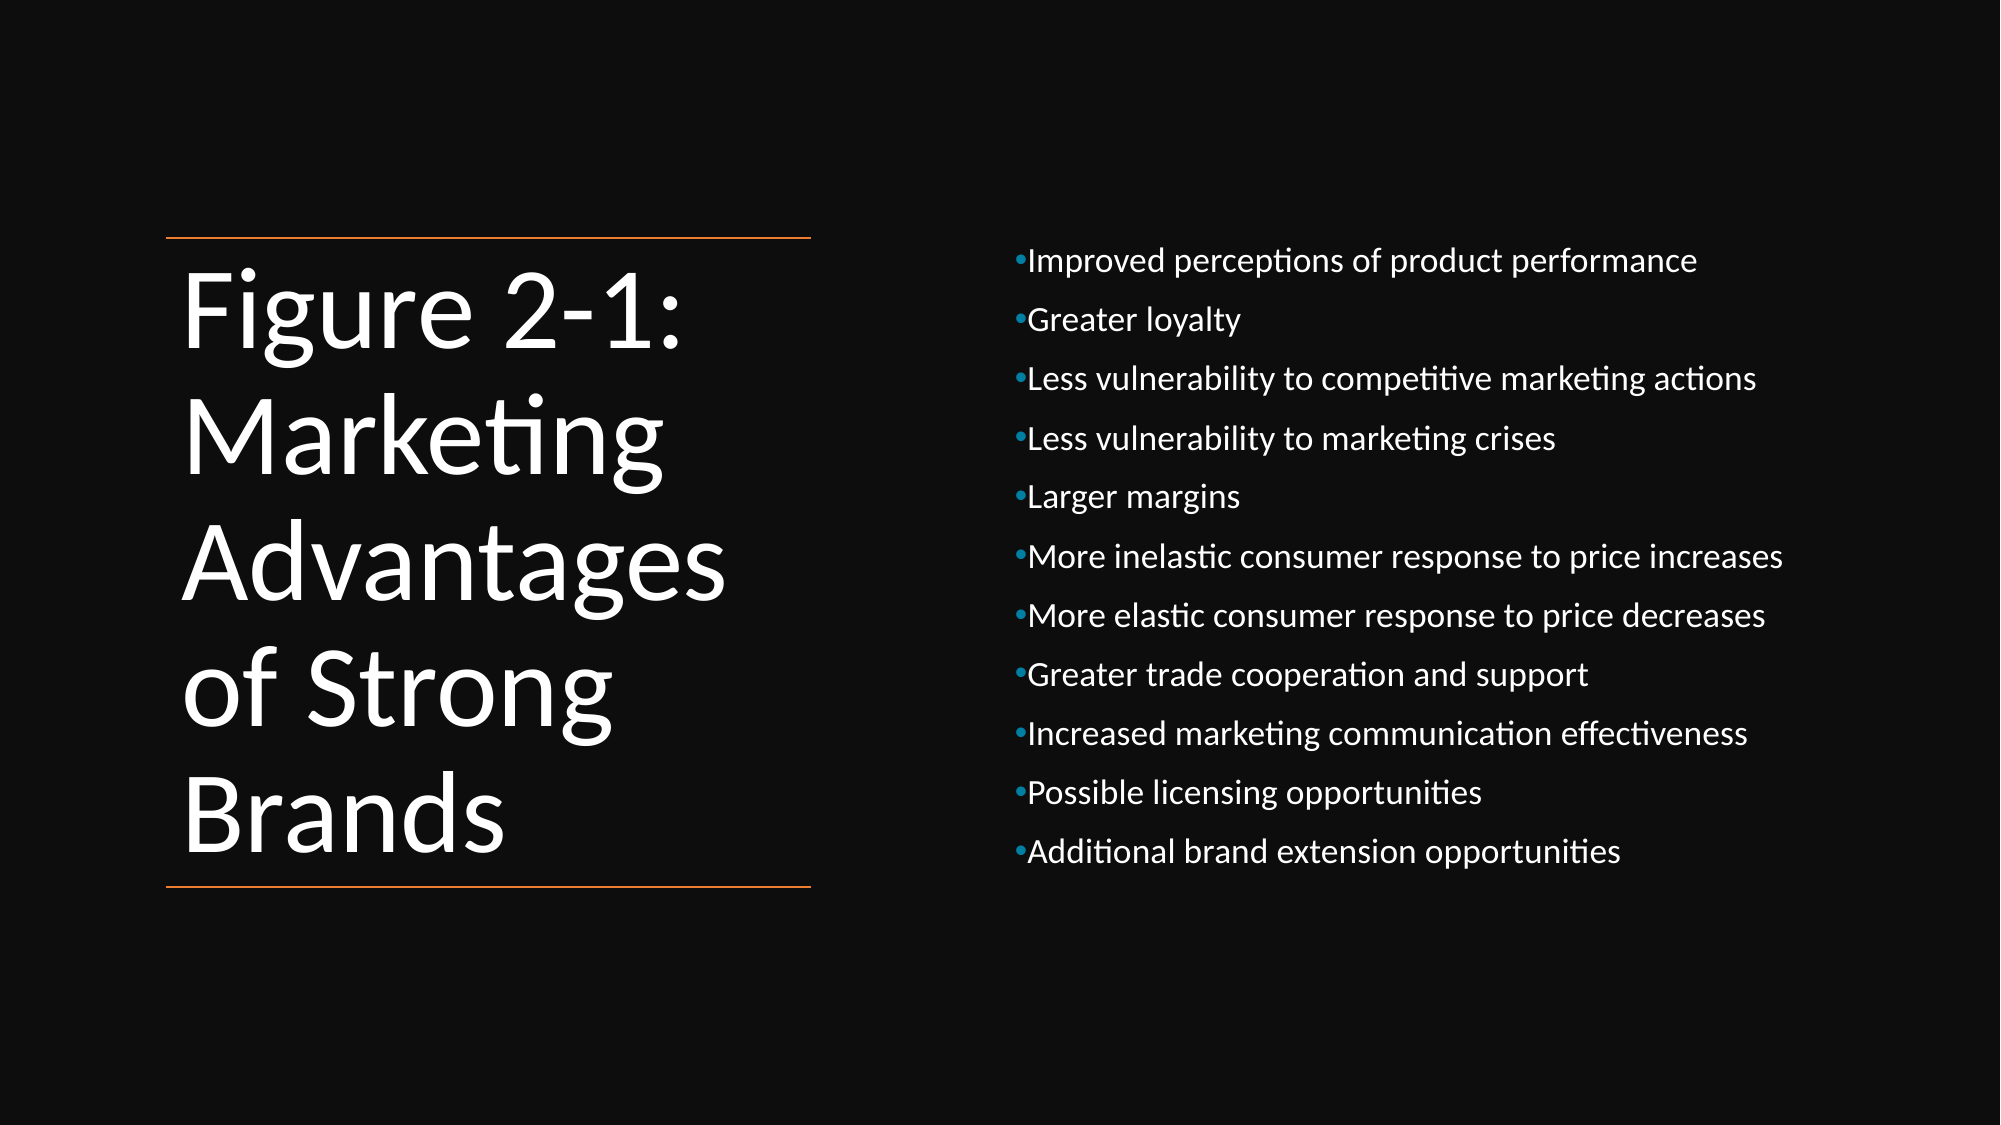

Improved perceptions of product performance
Greater loyalty
Less vulnerability to competitive marketing actions
Less vulnerability to marketing crises
Larger margins
More inelastic consumer response to price increases
More elastic consumer response to price decreases
Greater trade cooperation and support
Increased marketing communication effectiveness
Possible licensing opportunities
Additional brand extension opportunities
# Figure 2-1: Marketing Advantages of Strong Brands